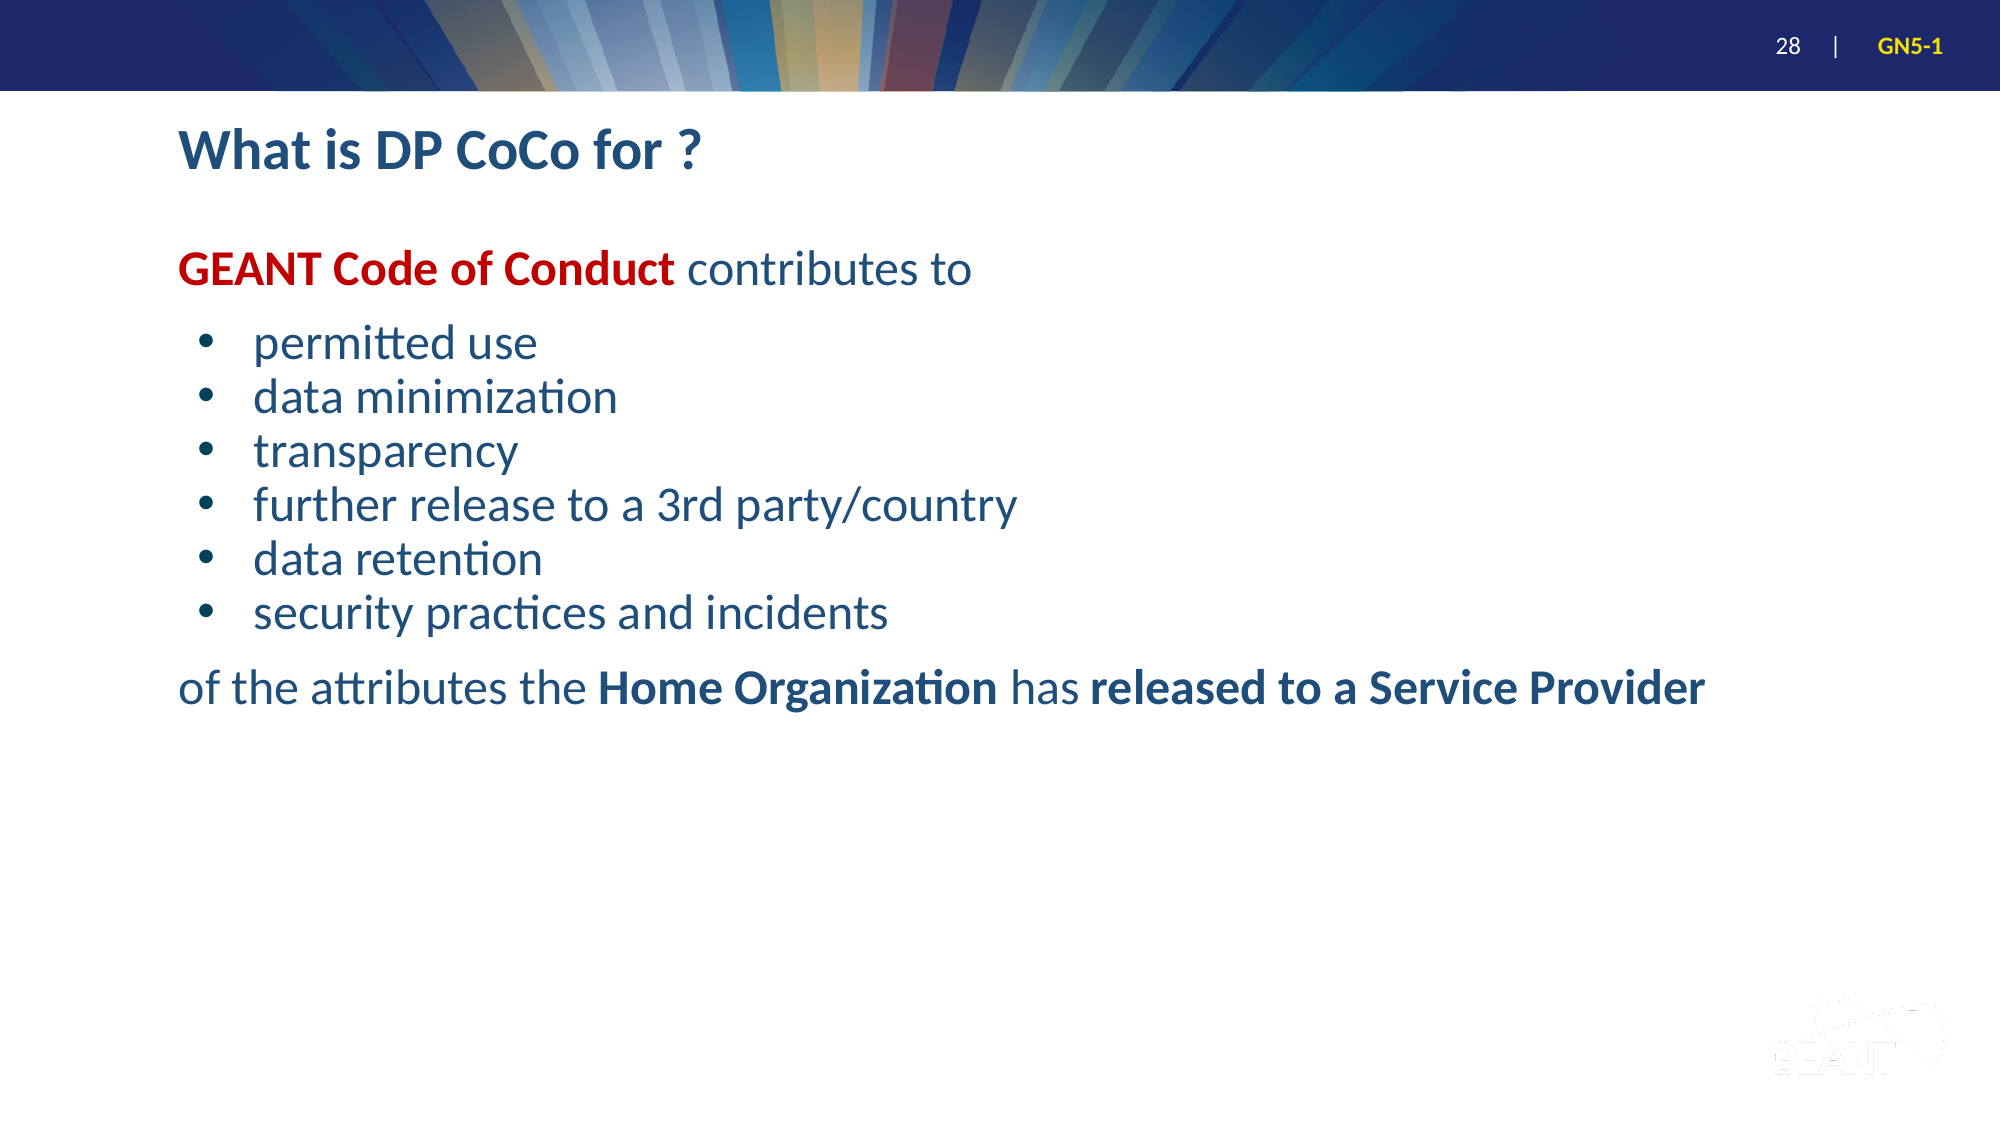

# What is DP CoCo for ?
GEANT Code of Conduct contributes to
permitted use
data minimization
transparency
further release to a 3rd party/country
data retention
security practices and incidents
of the attributes the Home Organization has released to a Service Provider